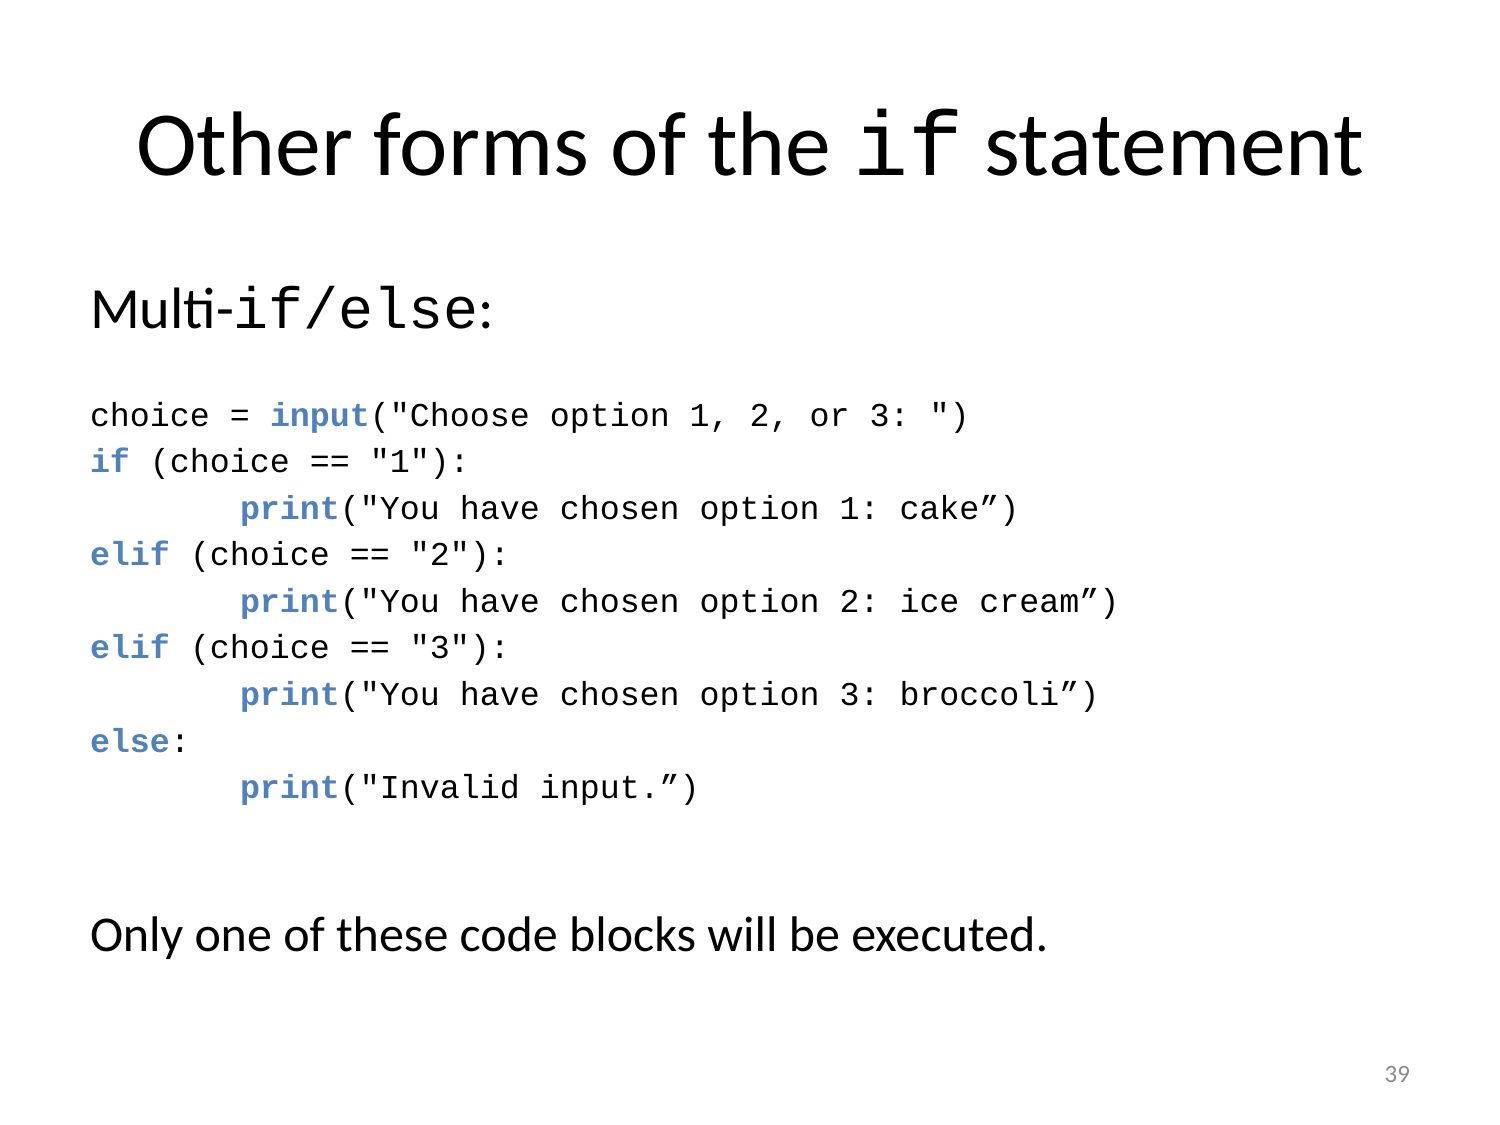

# Other forms of the if statement
Multi-if/else:

choice = input("Choose option 1, 2, or 3: ")
if (choice == "1"):
	print("You have chosen option 1: cake”)
elif (choice == "2"):
	print("You have chosen option 2: ice cream”)
elif (choice == "3"):
	print("You have chosen option 3: broccoli”)
else:
	print("Invalid input.”)

Only one of these code blocks will be executed.
39